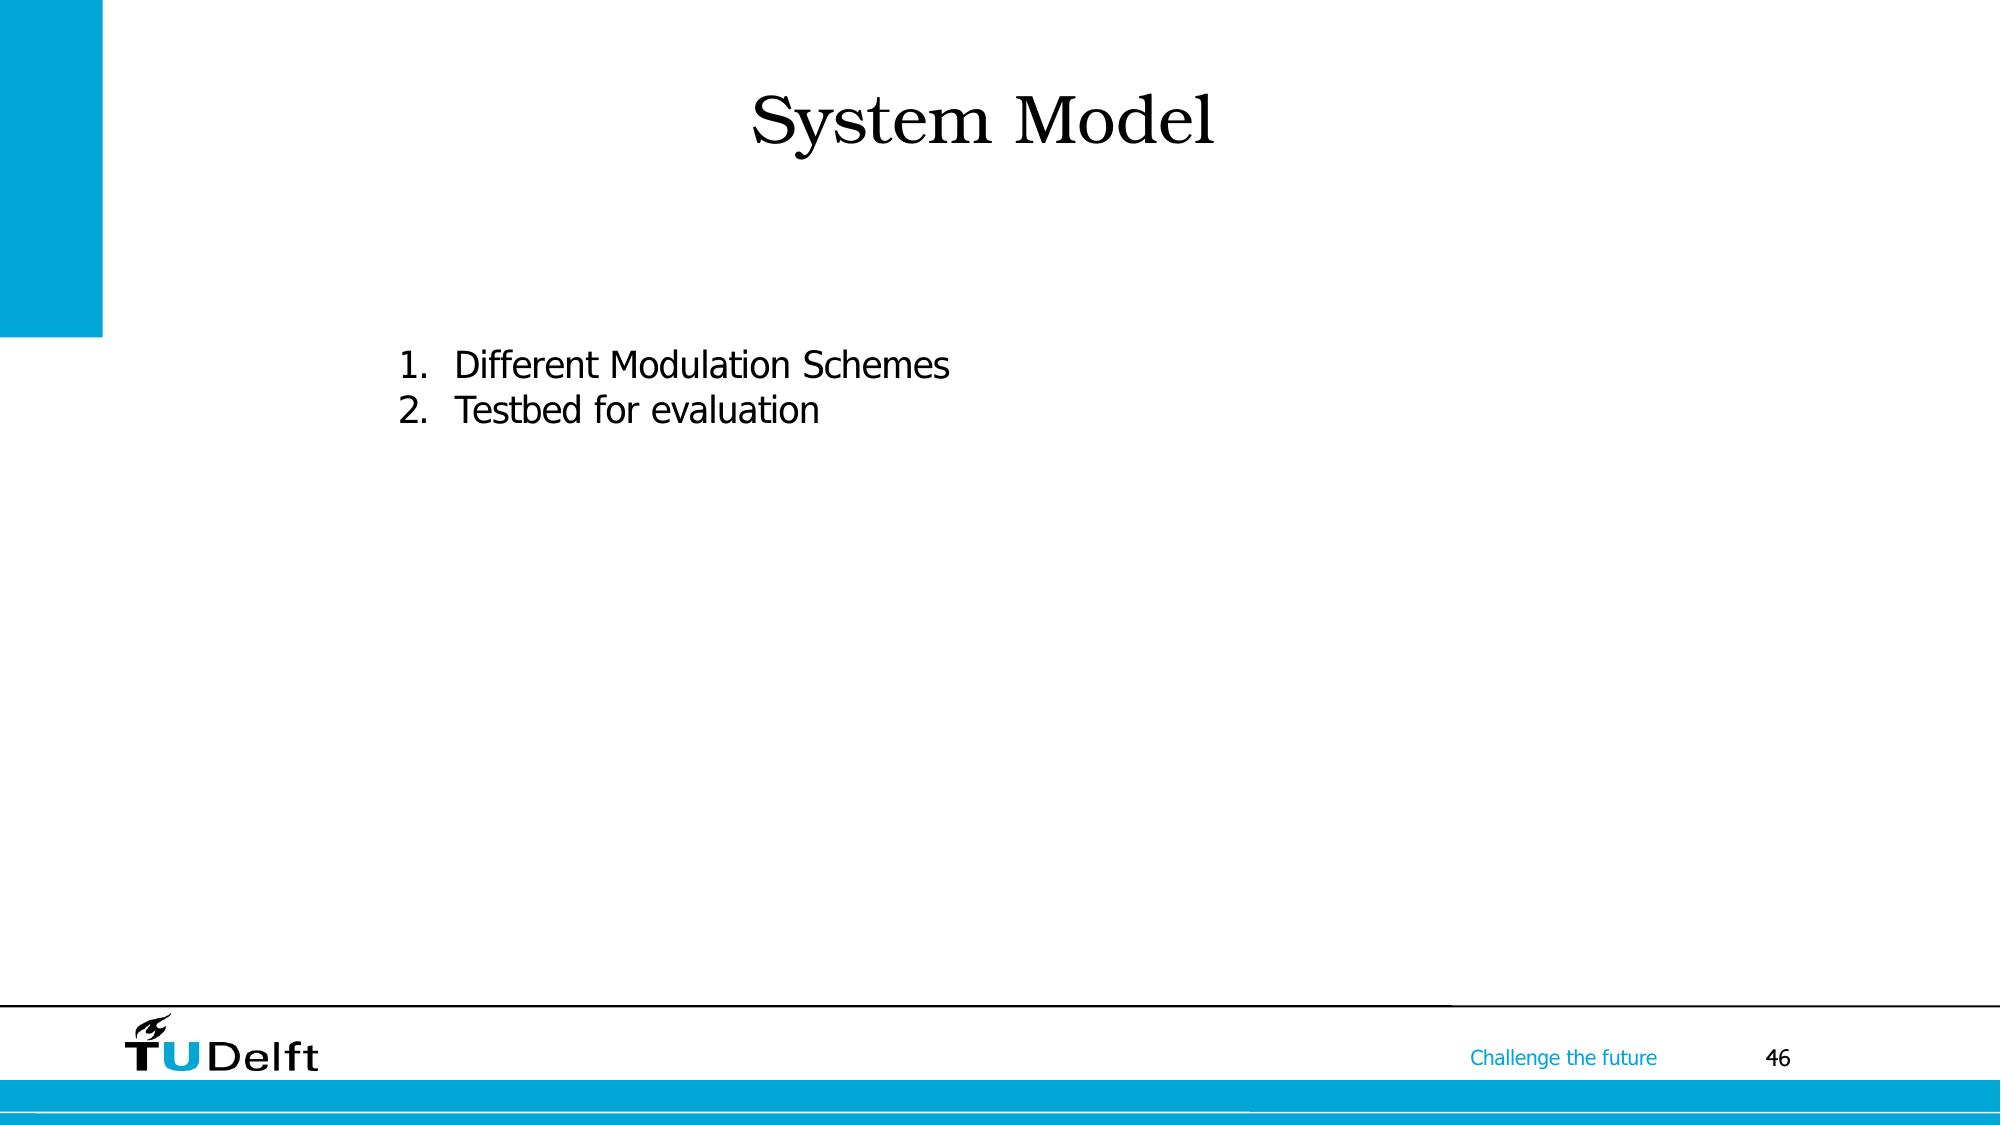

# System Model

Different Modulation Schemes
Testbed for evaluation